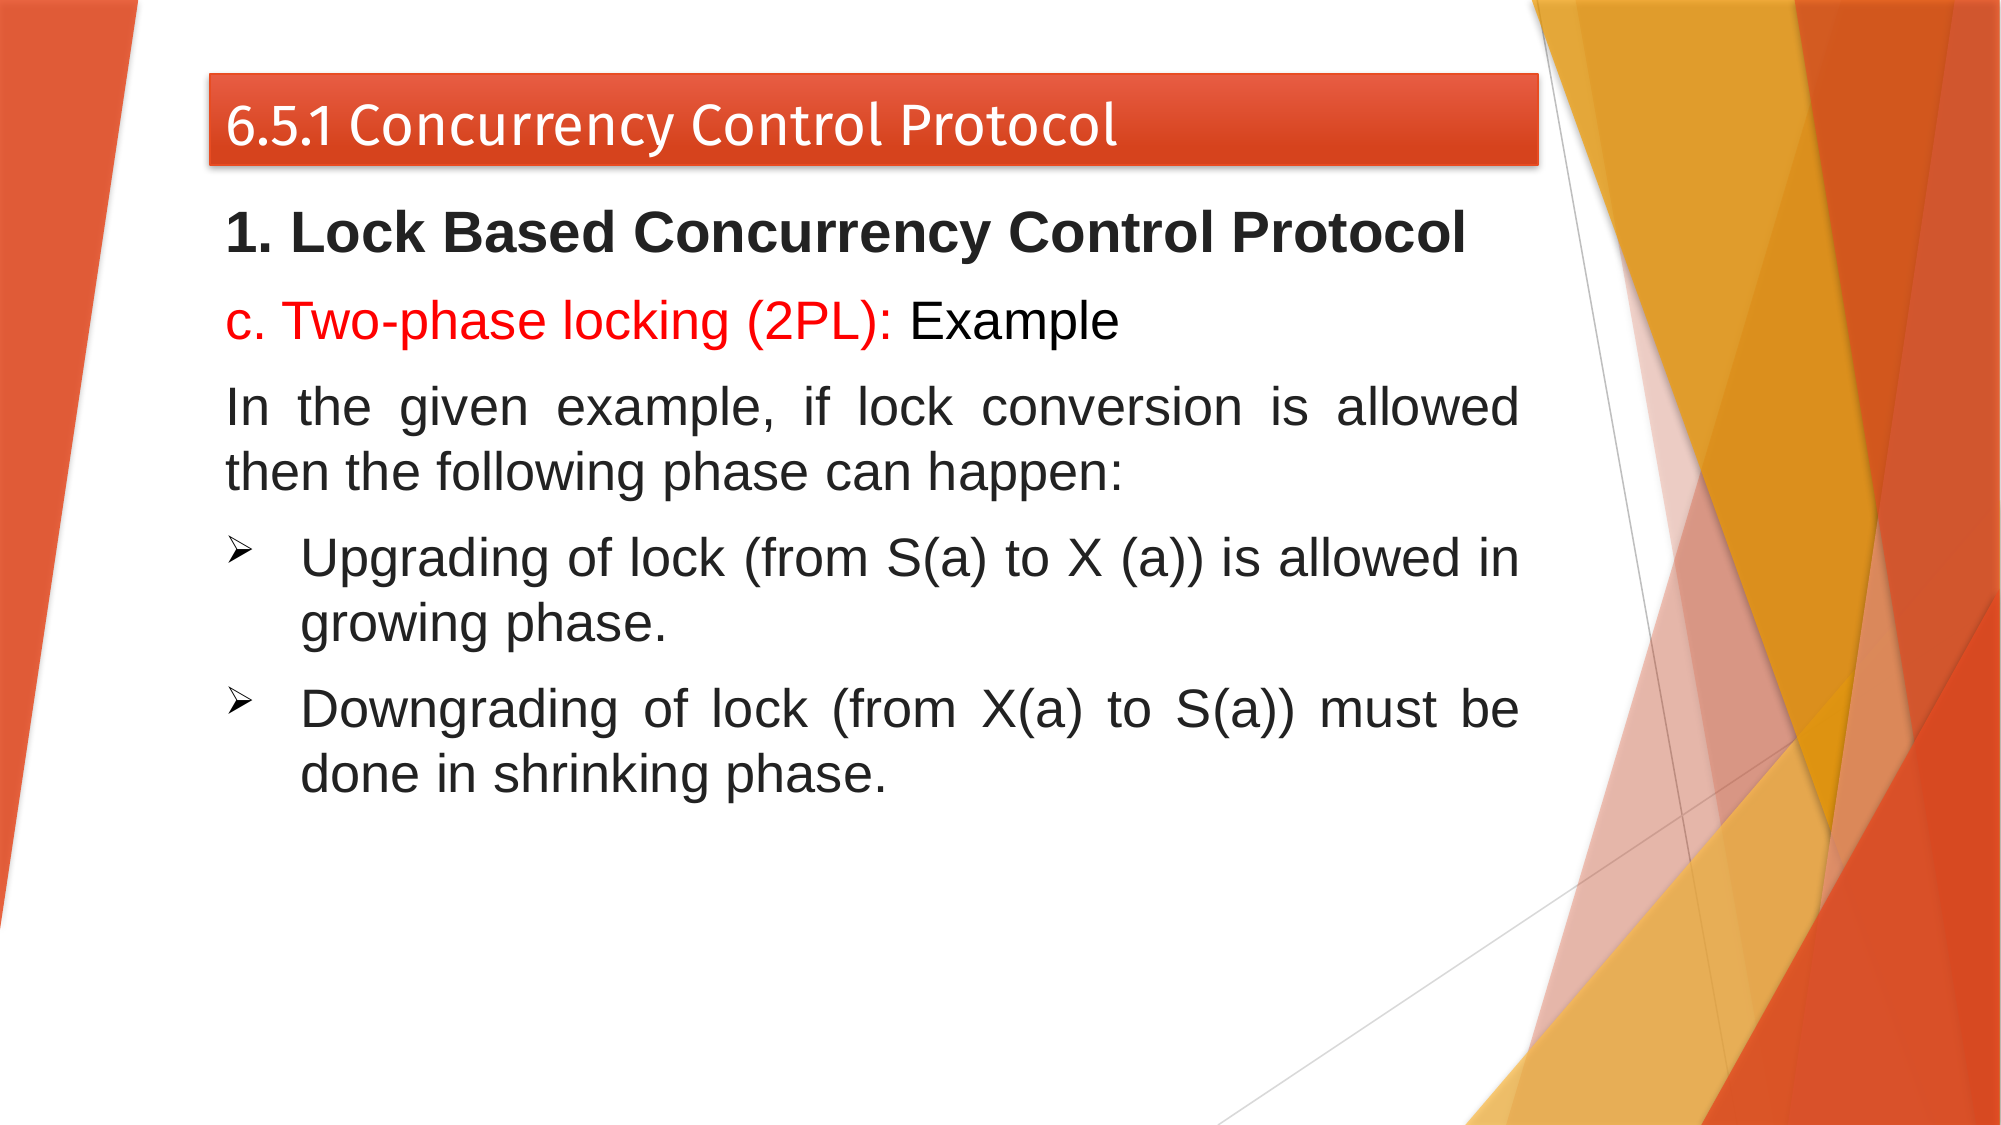

# 6.5.1 Concurrency Control Protocol
1. Lock Based Concurrency Control Protocol
c. Two-phase locking (2PL): Example
In the given example, if lock conversion is allowed then the following phase can happen:
Upgrading of lock (from S(a) to X (a)) is allowed in growing phase.
Downgrading of lock (from X(a) to S(a)) must be done in shrinking phase.